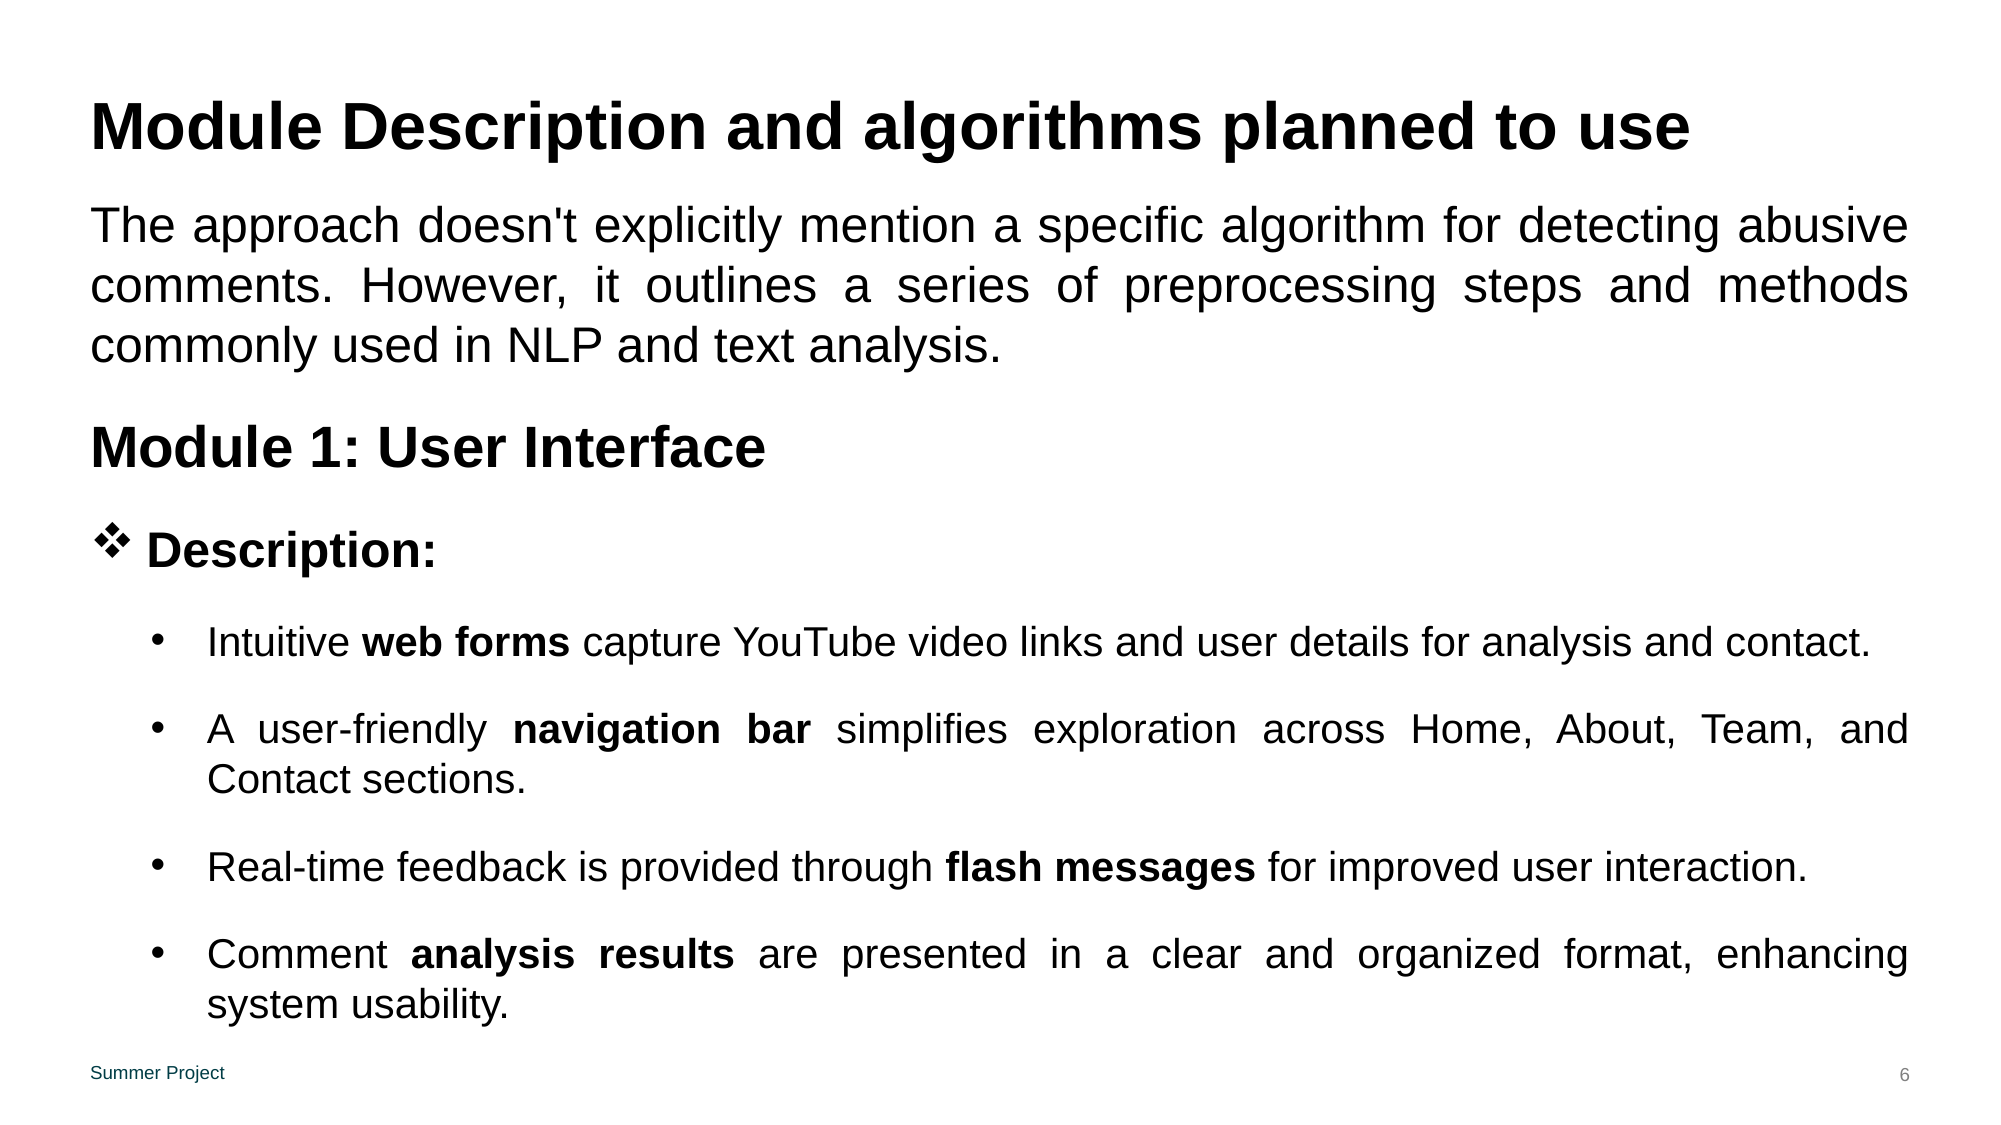

# Module Description and algorithms planned to use
The approach doesn't explicitly mention a specific algorithm for detecting abusive comments. However, it outlines a series of preprocessing steps and methods commonly used in NLP and text analysis.
Module 1: User Interface
Description:
Intuitive web forms capture YouTube video links and user details for analysis and contact.
A user-friendly navigation bar simplifies exploration across Home, About, Team, and Contact sections.
Real-time feedback is provided through flash messages for improved user interaction.
Comment analysis results are presented in a clear and organized format, enhancing system usability.

6